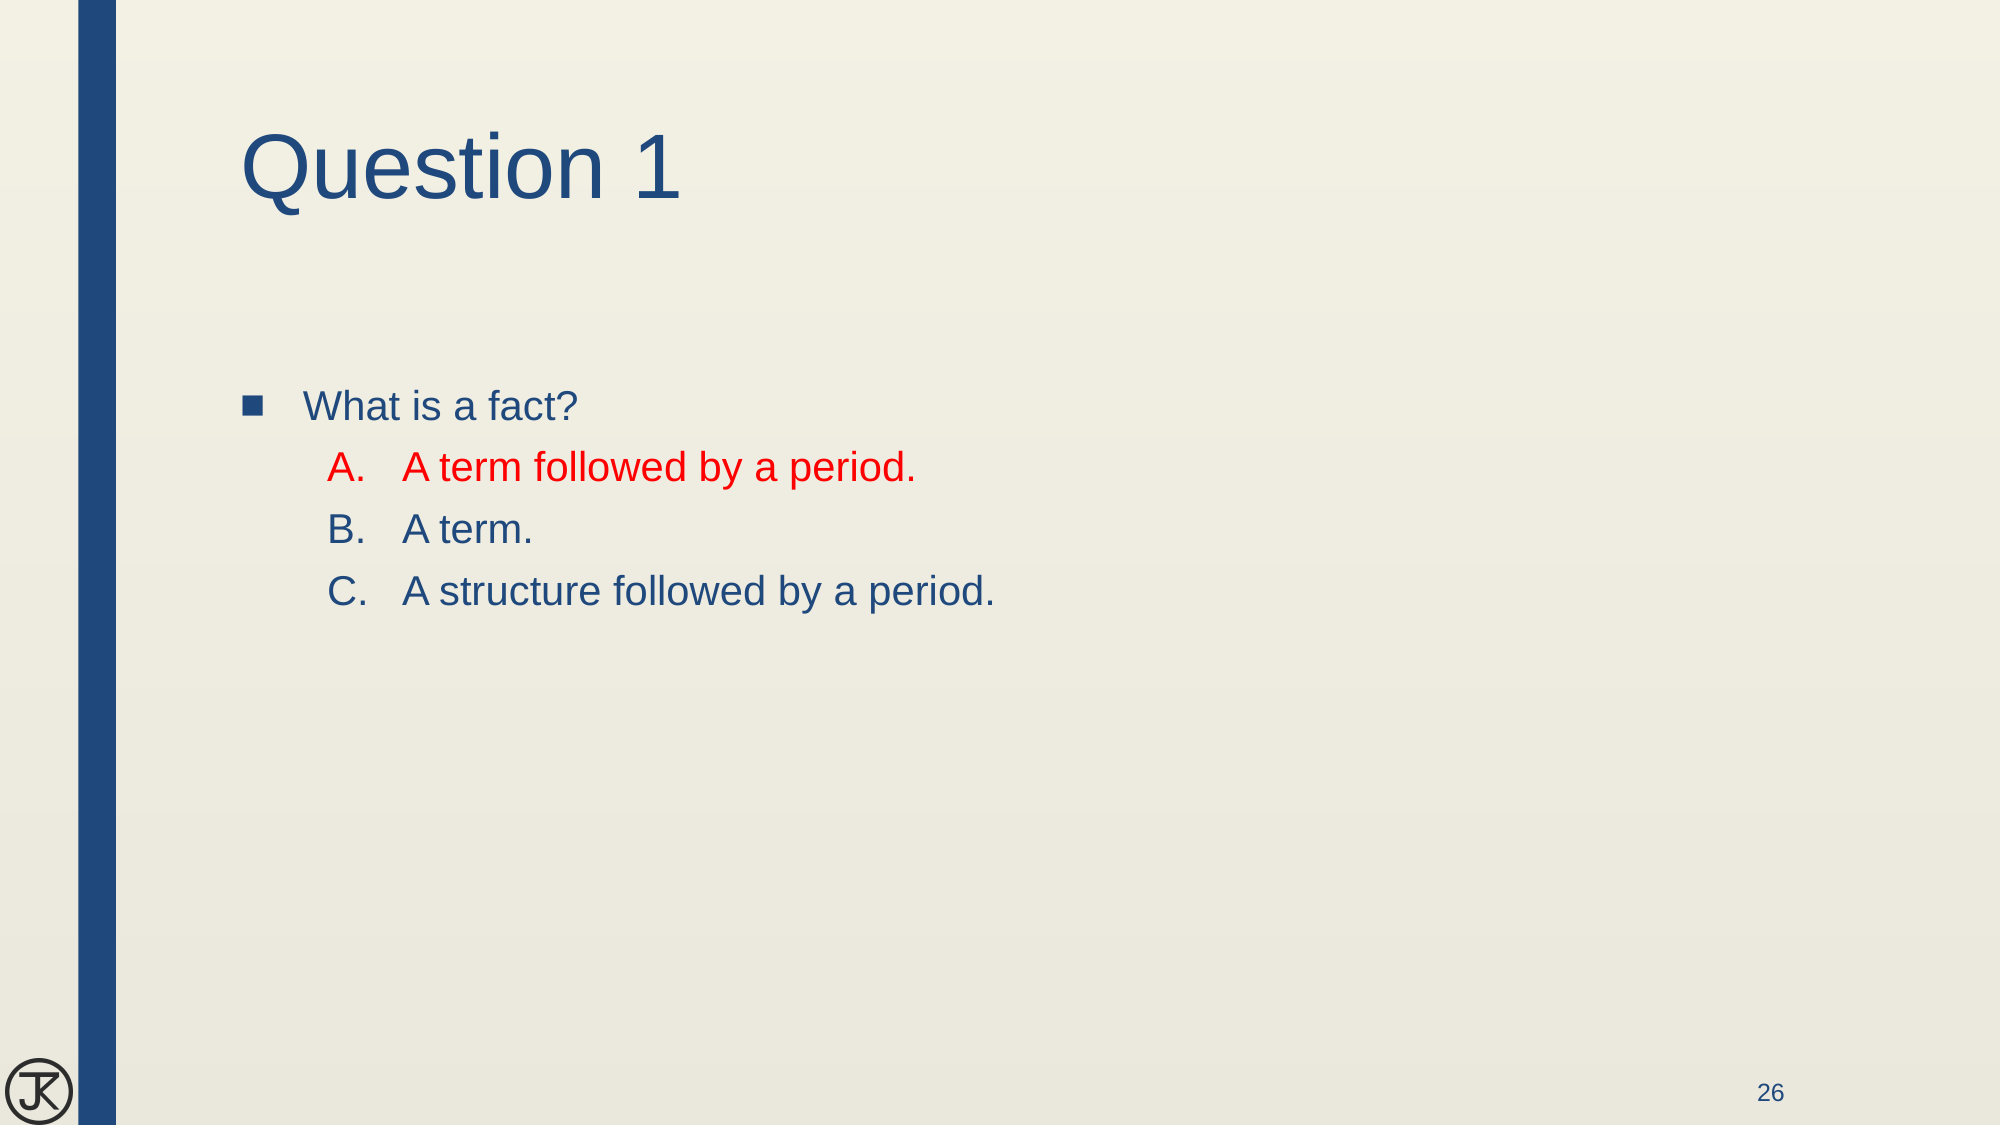

# Question 1
What is a fact?
A term followed by a period.
A term.
A structure followed by a period.
26